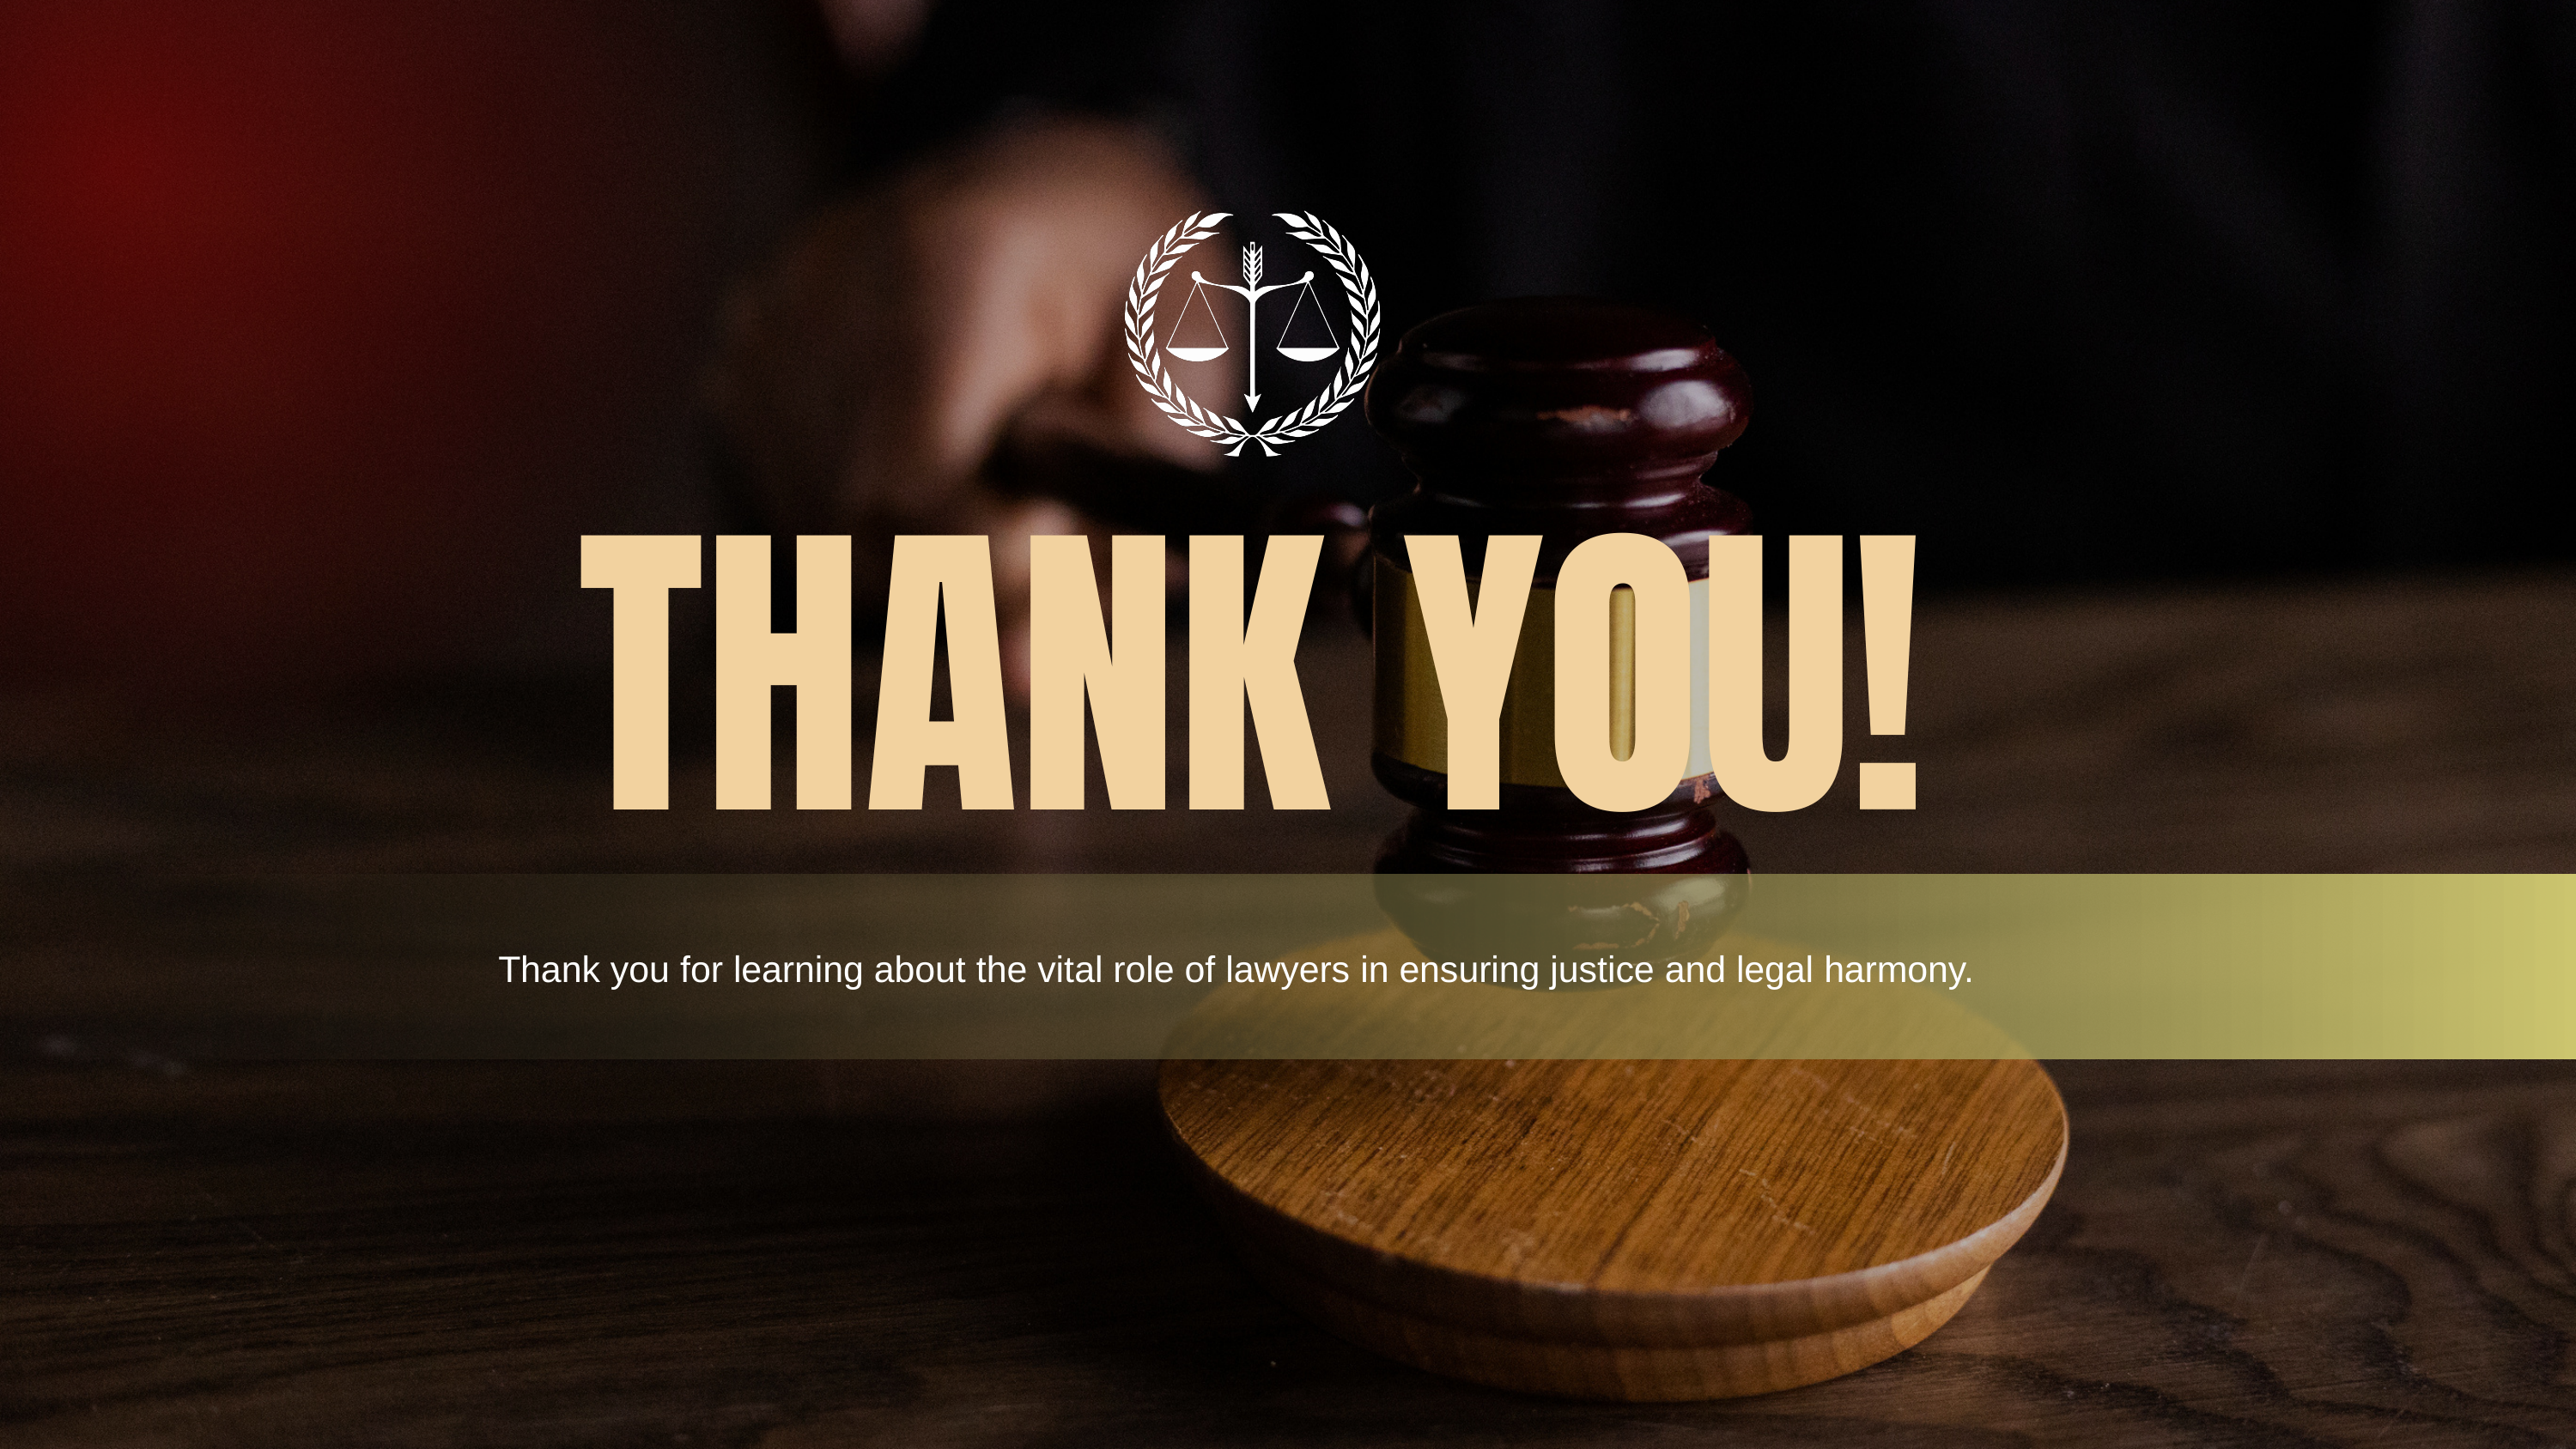

THANK YOU!

Thank you for learning about the vital role of lawyers in ensuring justice and legal harmony.